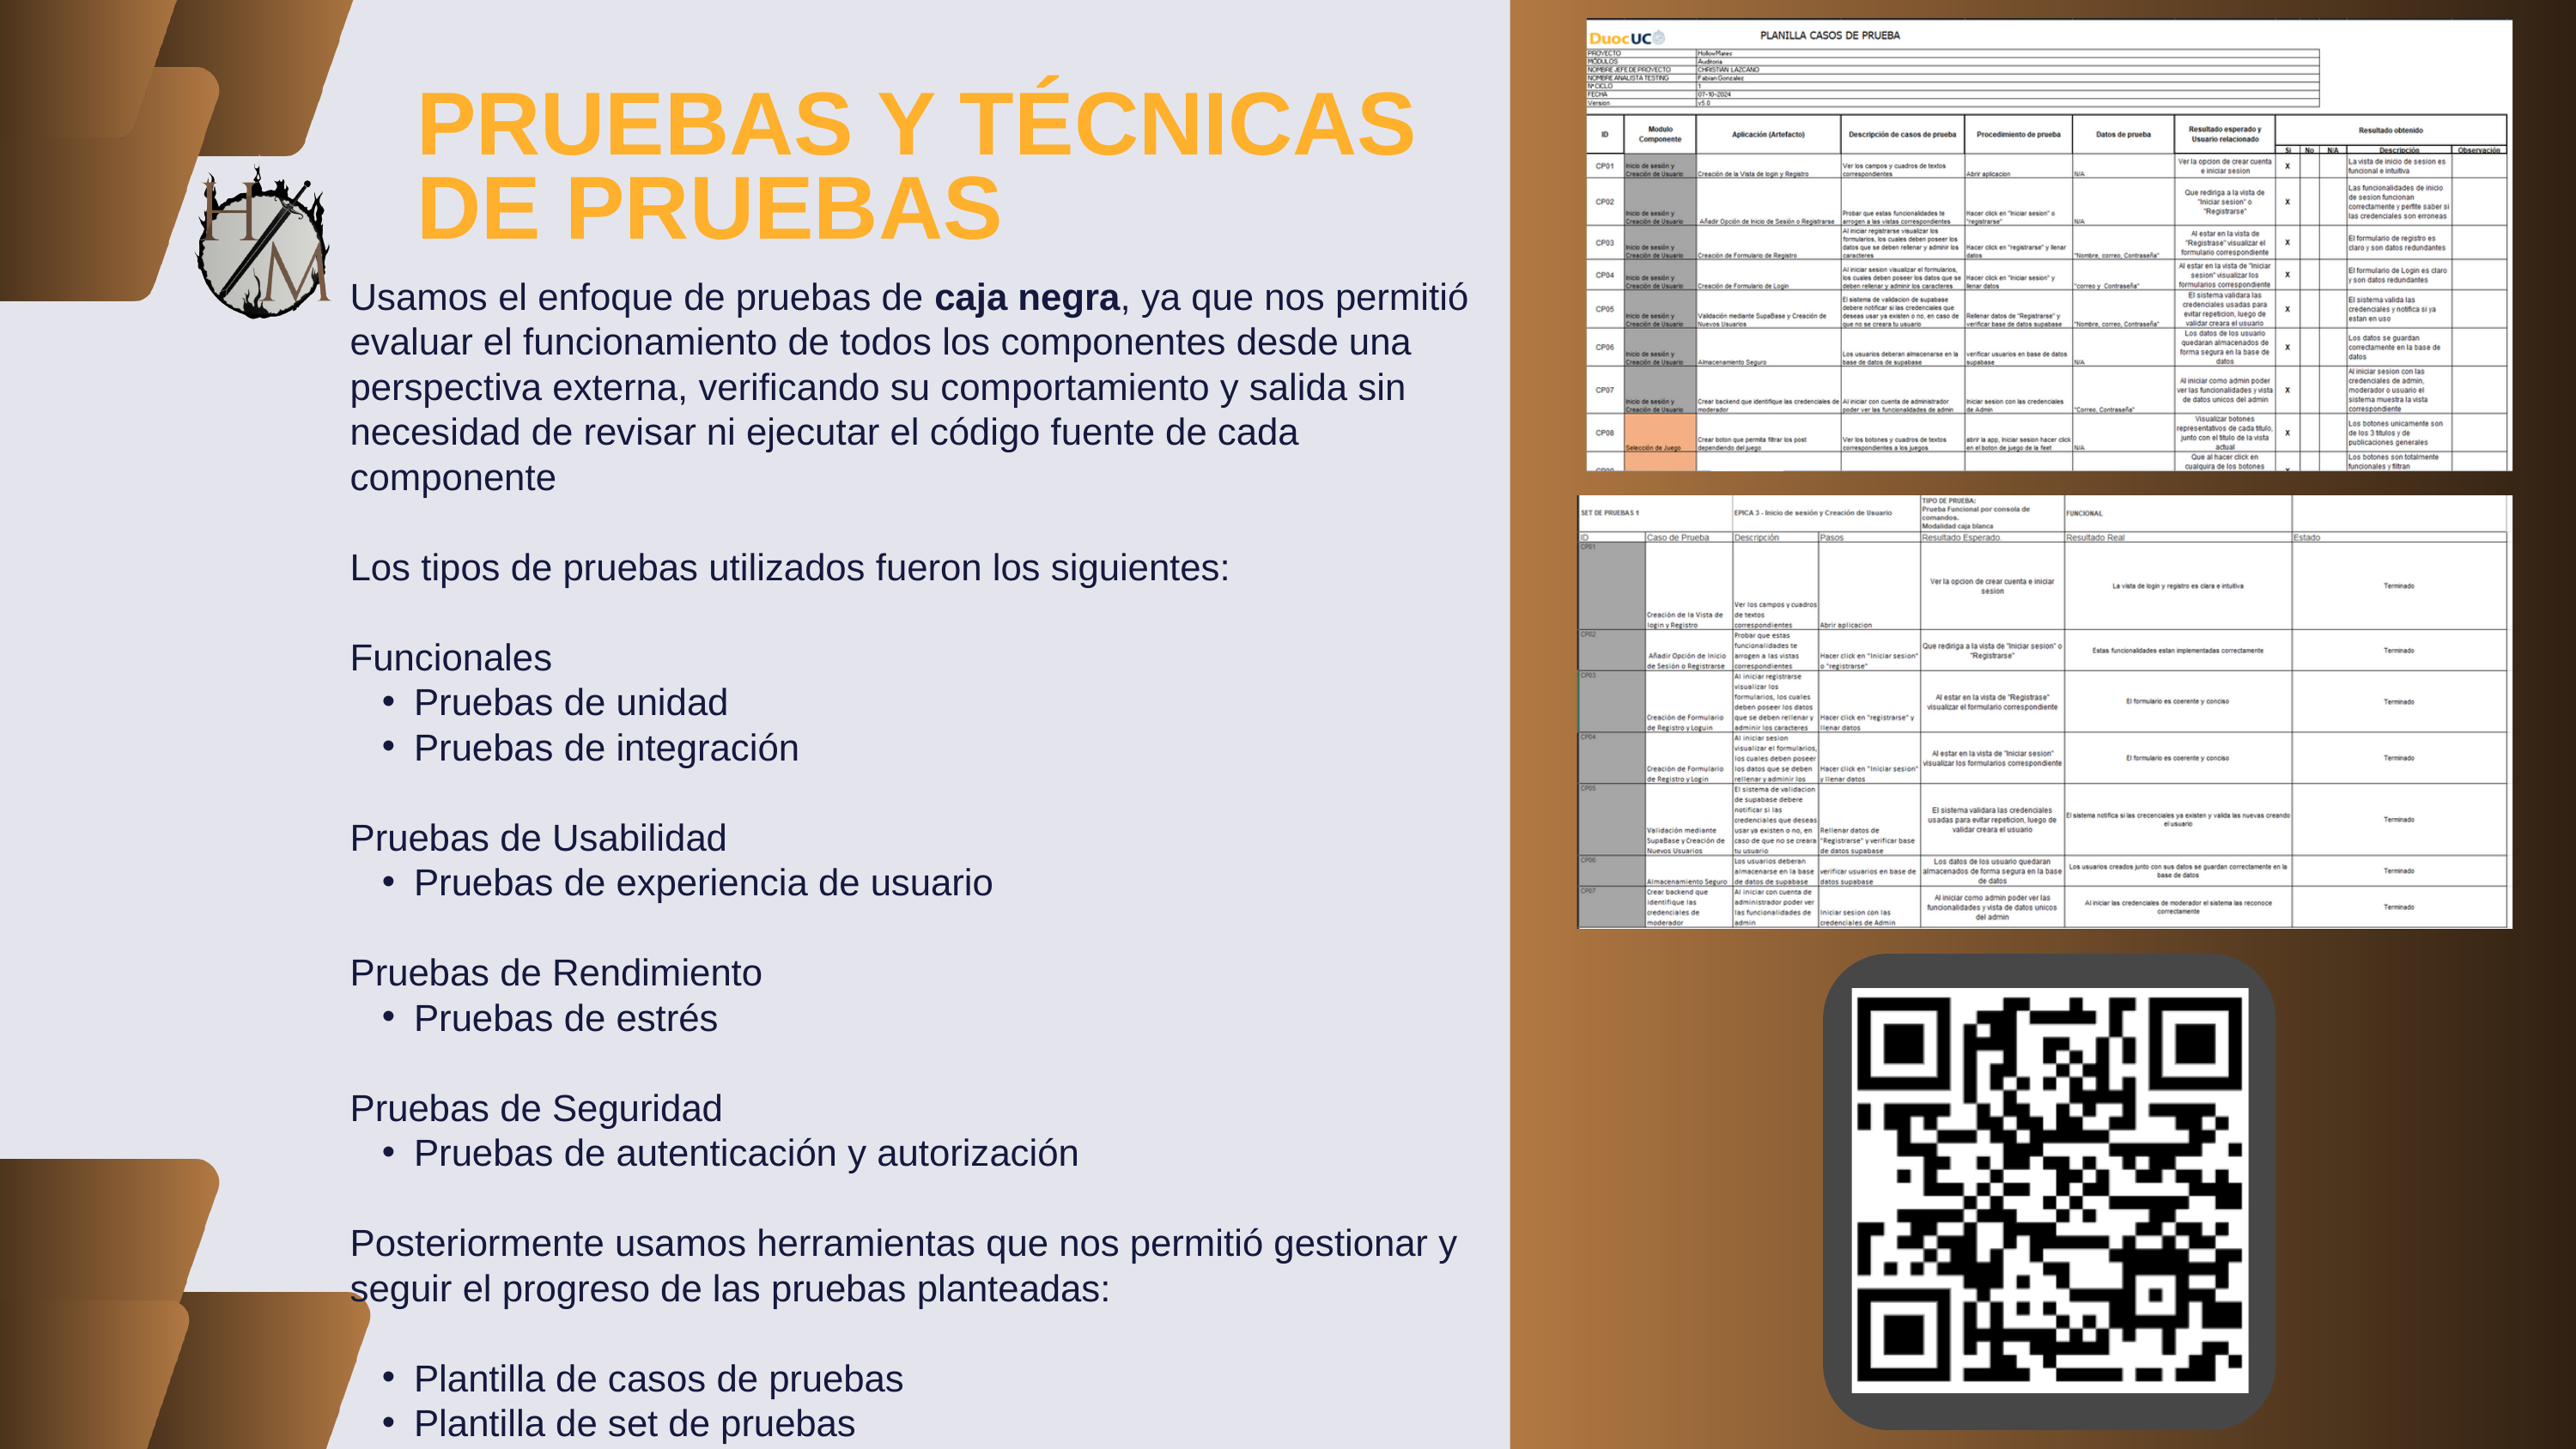

PRUEBAS Y TÉCNICAS DE PRUEBAS

Usamos el enfoque de pruebas de caja negra, ya que nos permitió evaluar el funcionamiento de todos los componentes desde una perspectiva externa, verificando su comportamiento y salida sin necesidad de revisar ni ejecutar el código fuente de cada componente

Los tipos de pruebas utilizados fueron los siguientes:

Funcionales
Pruebas de unidad
Pruebas de integración

Pruebas de Usabilidad
Pruebas de experiencia de usuario

Pruebas de Rendimiento
Pruebas de estrés

Pruebas de Seguridad
Pruebas de autenticación y autorización

Posteriormente usamos herramientas que nos permitió gestionar y seguir el progreso de las pruebas planteadas:

Plantilla de casos de pruebas
Plantilla de set de pruebas